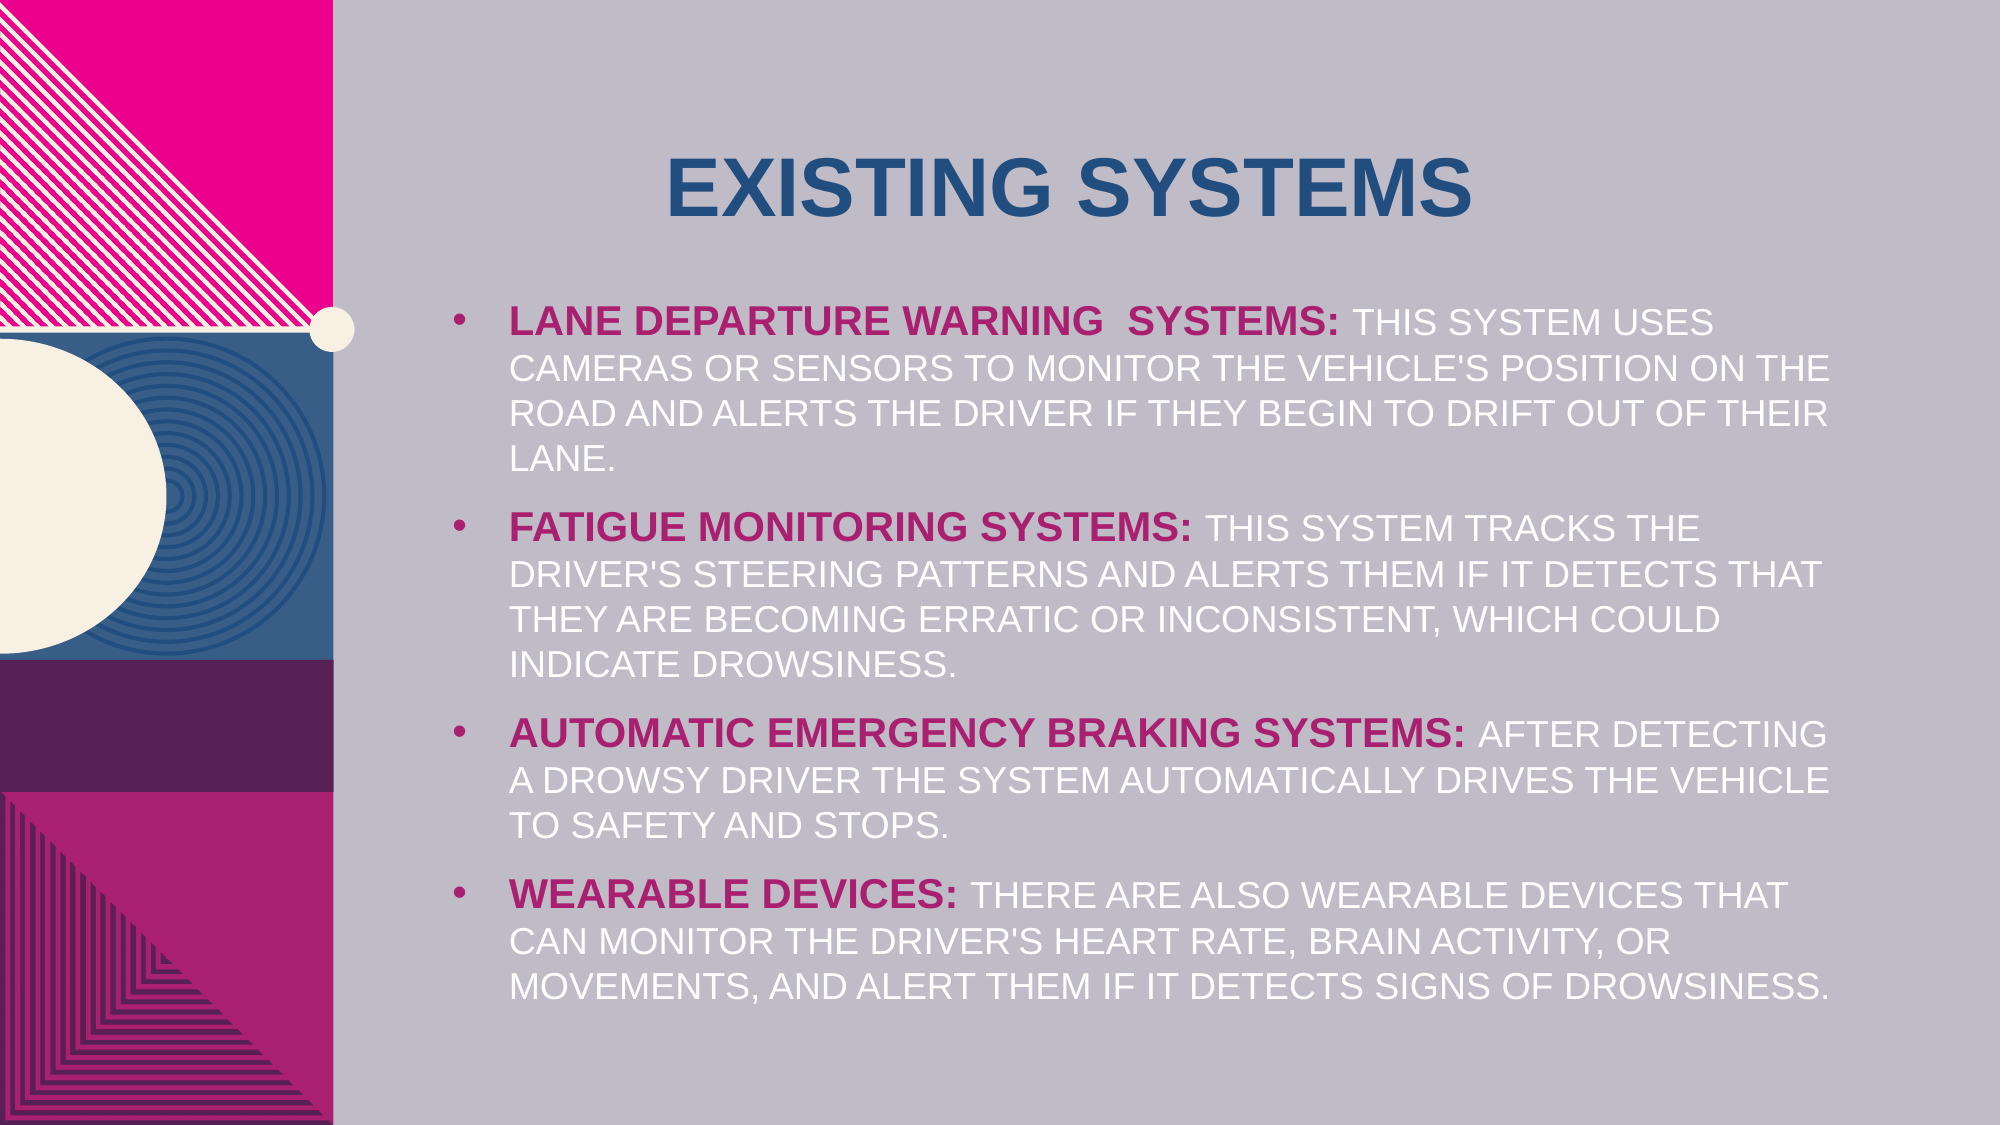

Existing Systems
Lane departure warning  systems: This system uses cameras or sensors to monitor the vehicle's position on the road and alerts the driver if they begin to drift out of their lane.
Fatigue monitoring systems: This system tracks the driver's steering patterns and alerts them if it detects that they are becoming erratic or inconsistent, which could indicate drowsiness.
Automatic emergency braking systems: After detecting a drowsy driver the system automatically drives the vehicle to safety and stops.
Wearable Devices: There are also wearable devices that can monitor the driver's heart rate, brain activity, or movements, and alert them if it detects signs of drowsiness.